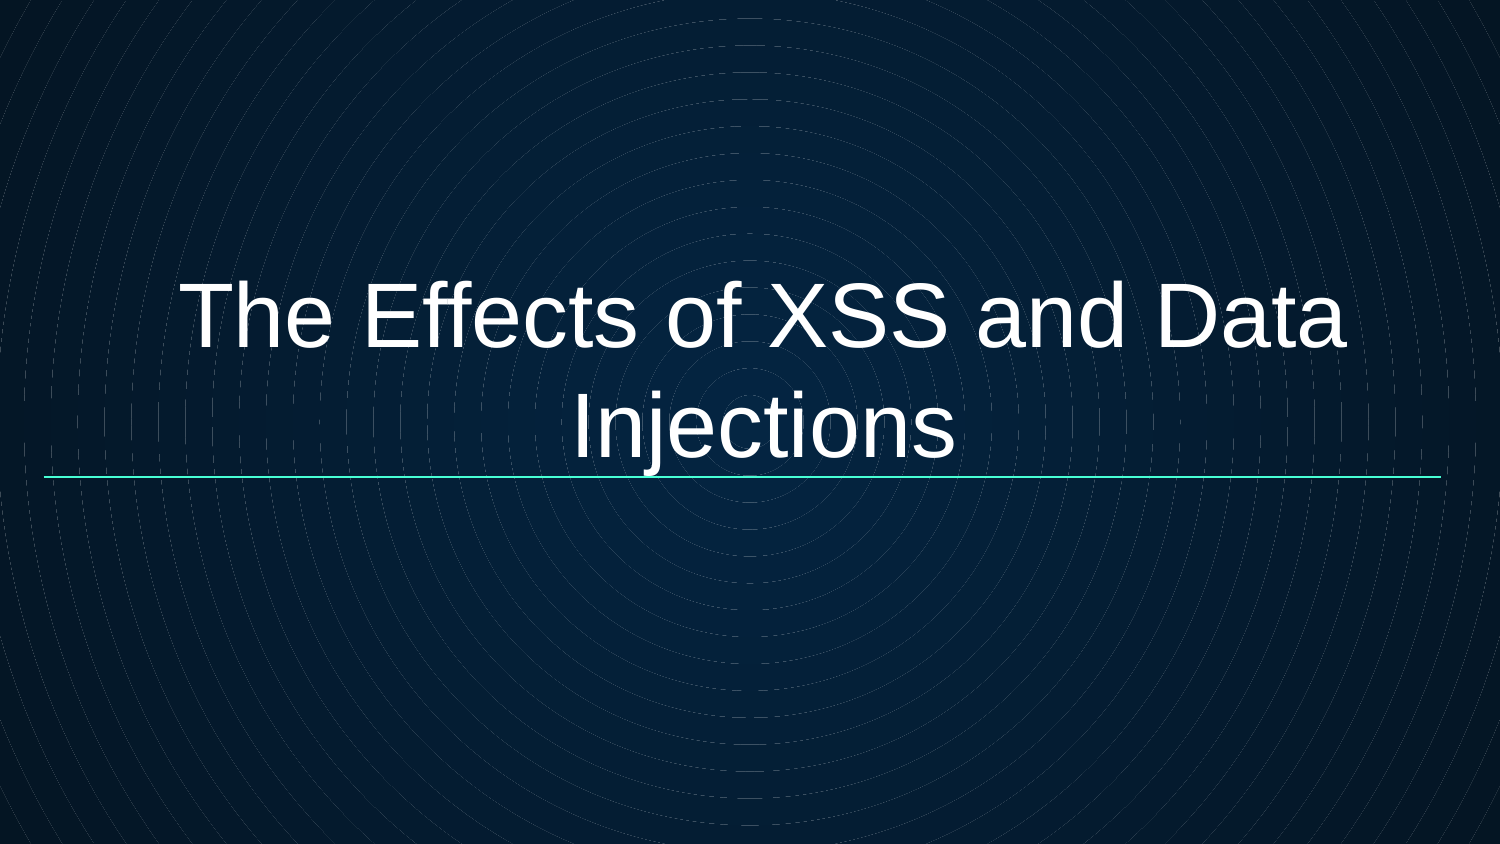

The Effects of XSS and Data Injections